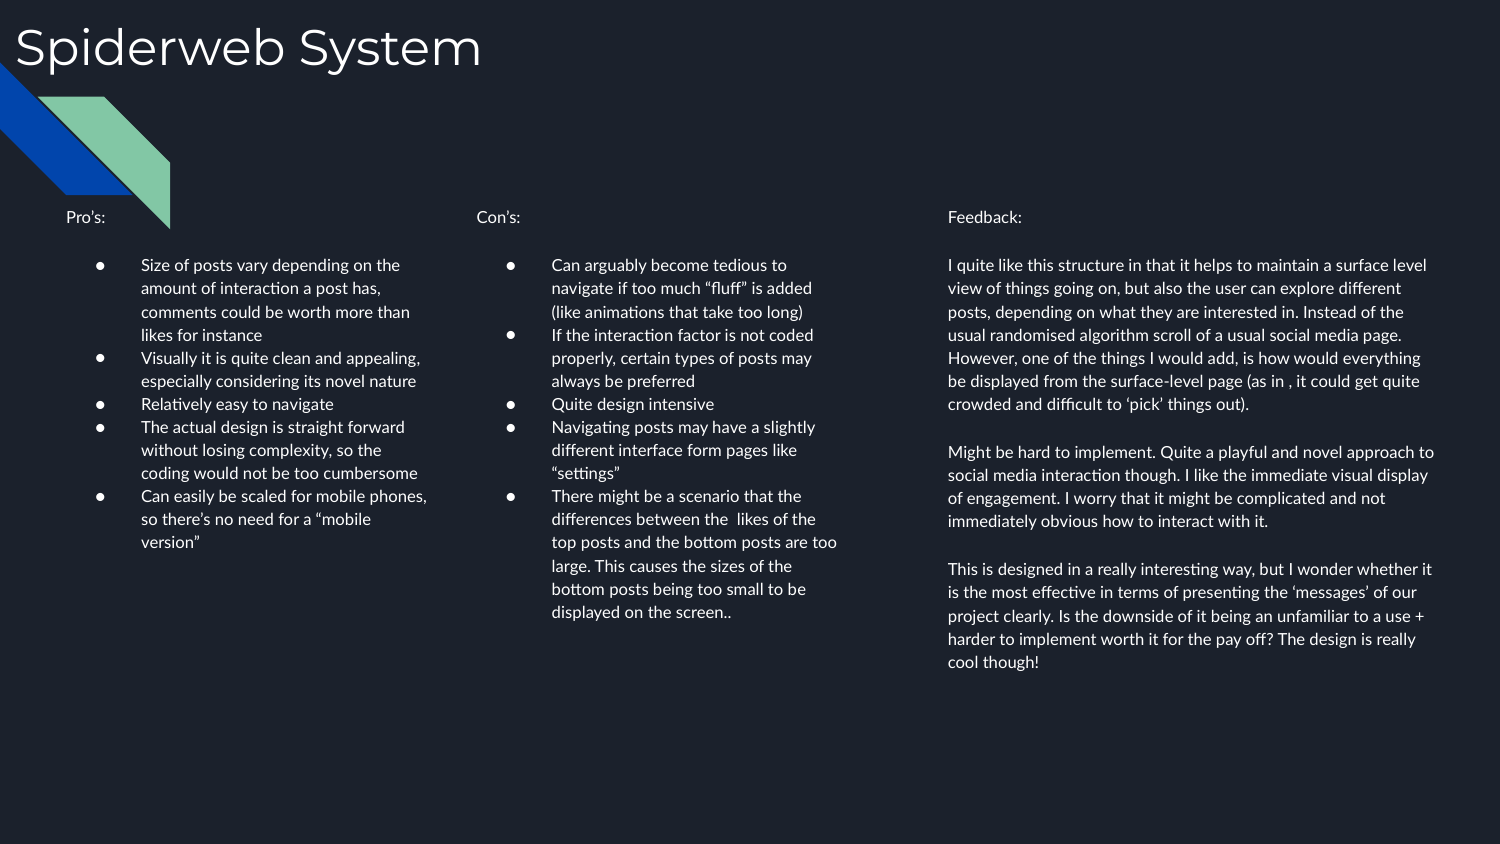

# Spiderweb System
Pro’s:
Size of posts vary depending on the amount of interaction a post has, comments could be worth more than likes for instance
Visually it is quite clean and appealing, especially considering its novel nature
Relatively easy to navigate
The actual design is straight forward without losing complexity, so the coding would not be too cumbersome
Can easily be scaled for mobile phones, so there’s no need for a “mobile version”
Con’s:
Can arguably become tedious to navigate if too much “fluff” is added (like animations that take too long)
If the interaction factor is not coded properly, certain types of posts may always be preferred
Quite design intensive
Navigating posts may have a slightly different interface form pages like “settings”
There might be a scenario that the differences between the  likes of the top posts and the bottom posts are too large. This causes the sizes of the bottom posts being too small to be displayed on the screen..
Feedback:
I quite like this structure in that it helps to maintain a surface level view of things going on, but also the user can explore different posts, depending on what they are interested in. Instead of the usual randomised algorithm scroll of a usual social media page. However, one of the things I would add, is how would everything be displayed from the surface-level page (as in , it could get quite crowded and difficult to ‘pick’ things out).
Might be hard to implement. Quite a playful and novel approach to social media interaction though. I like the immediate visual display of engagement. I worry that it might be complicated and not immediately obvious how to interact with it.
This is designed in a really interesting way, but I wonder whether it is the most effective in terms of presenting the ‘messages’ of our project clearly. Is the downside of it being an unfamiliar to a use + harder to implement worth it for the pay off? The design is really cool though!